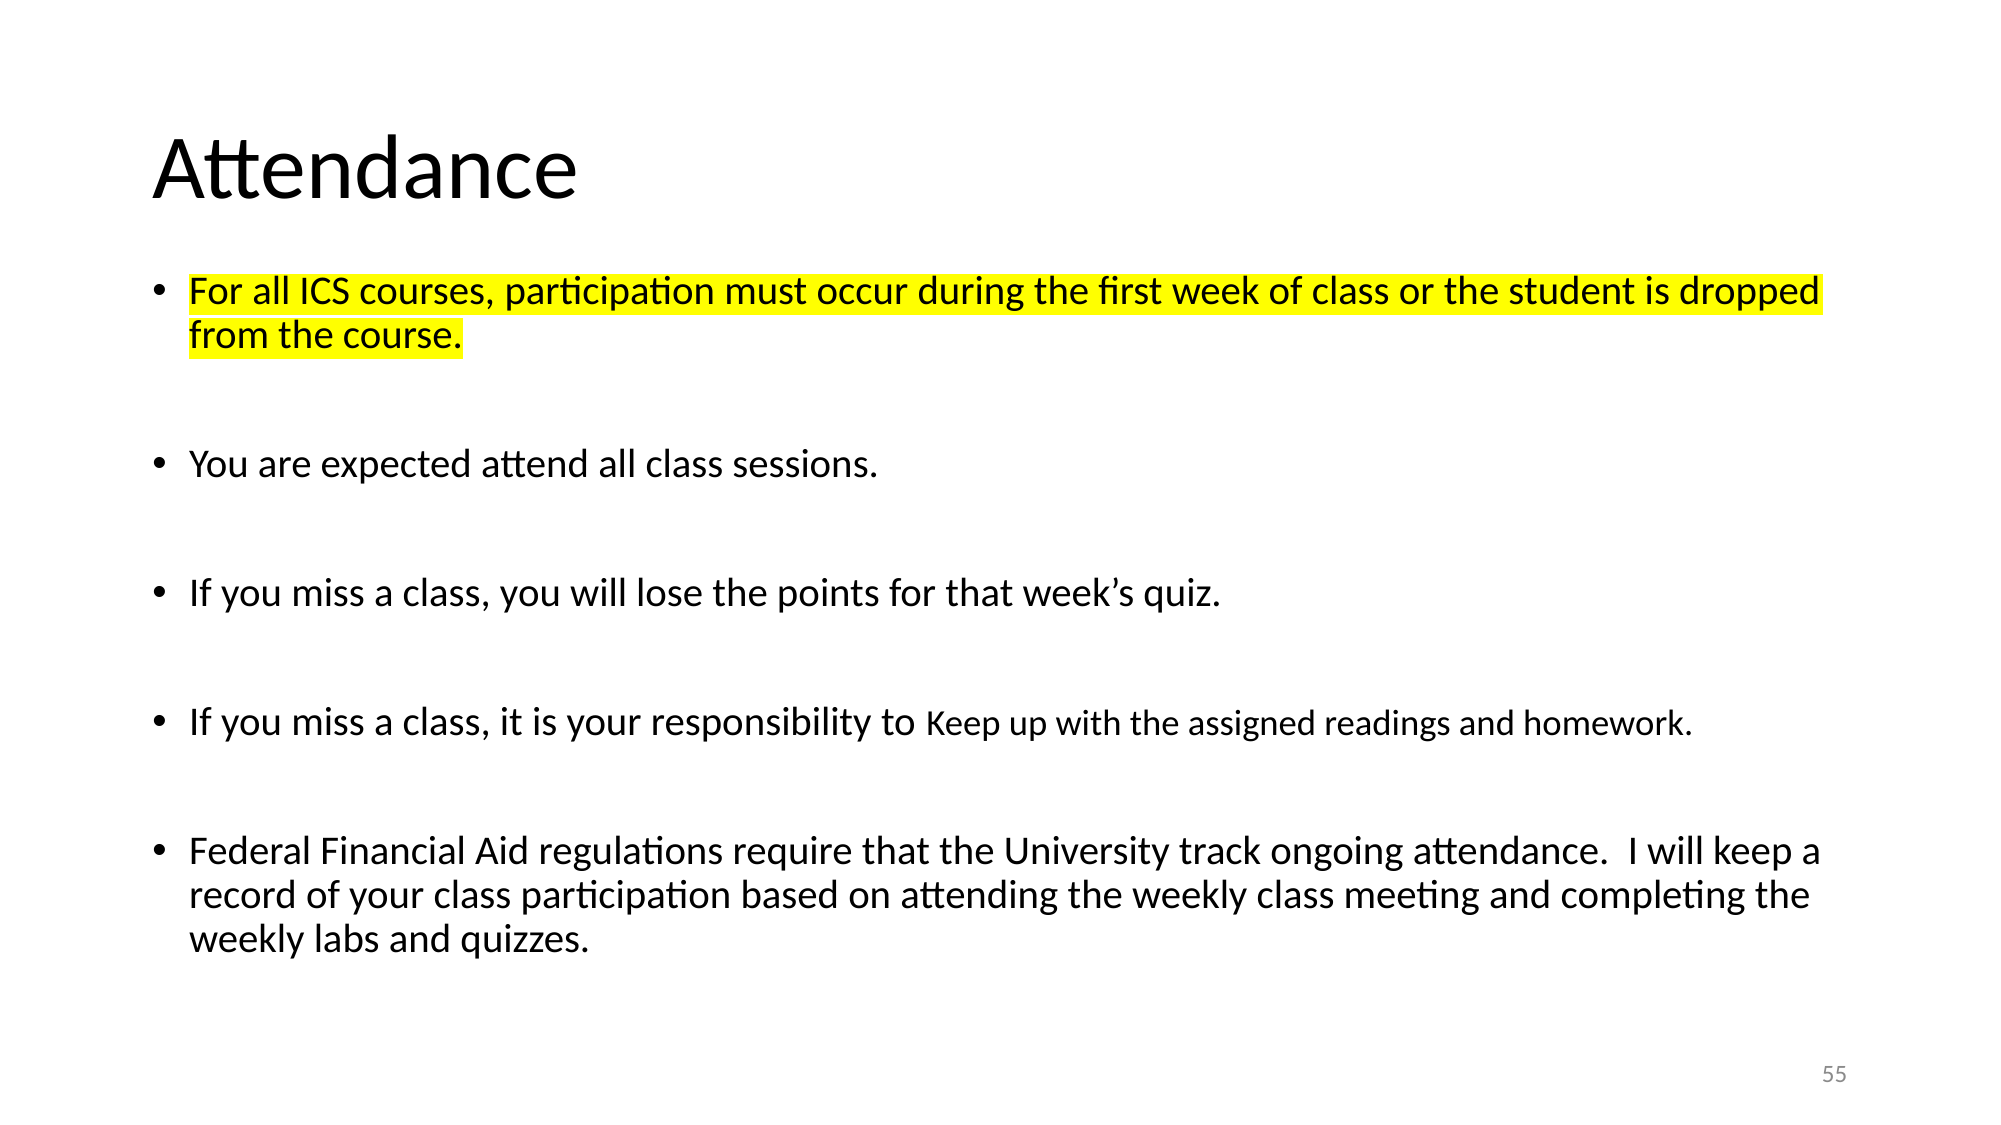

# Attendance
For all ICS courses, participation must occur during the first week of class or the student is dropped from the course.

You are expected attend all class sessions.

If you miss a class, you will lose the points for that week’s quiz.

If you miss a class, it is your responsibility to Keep up with the assigned readings and homework.

Federal Financial Aid regulations require that the University track ongoing attendance.  I will keep a record of your class participation based on attending the weekly class meeting and completing the weekly labs and quizzes.

55